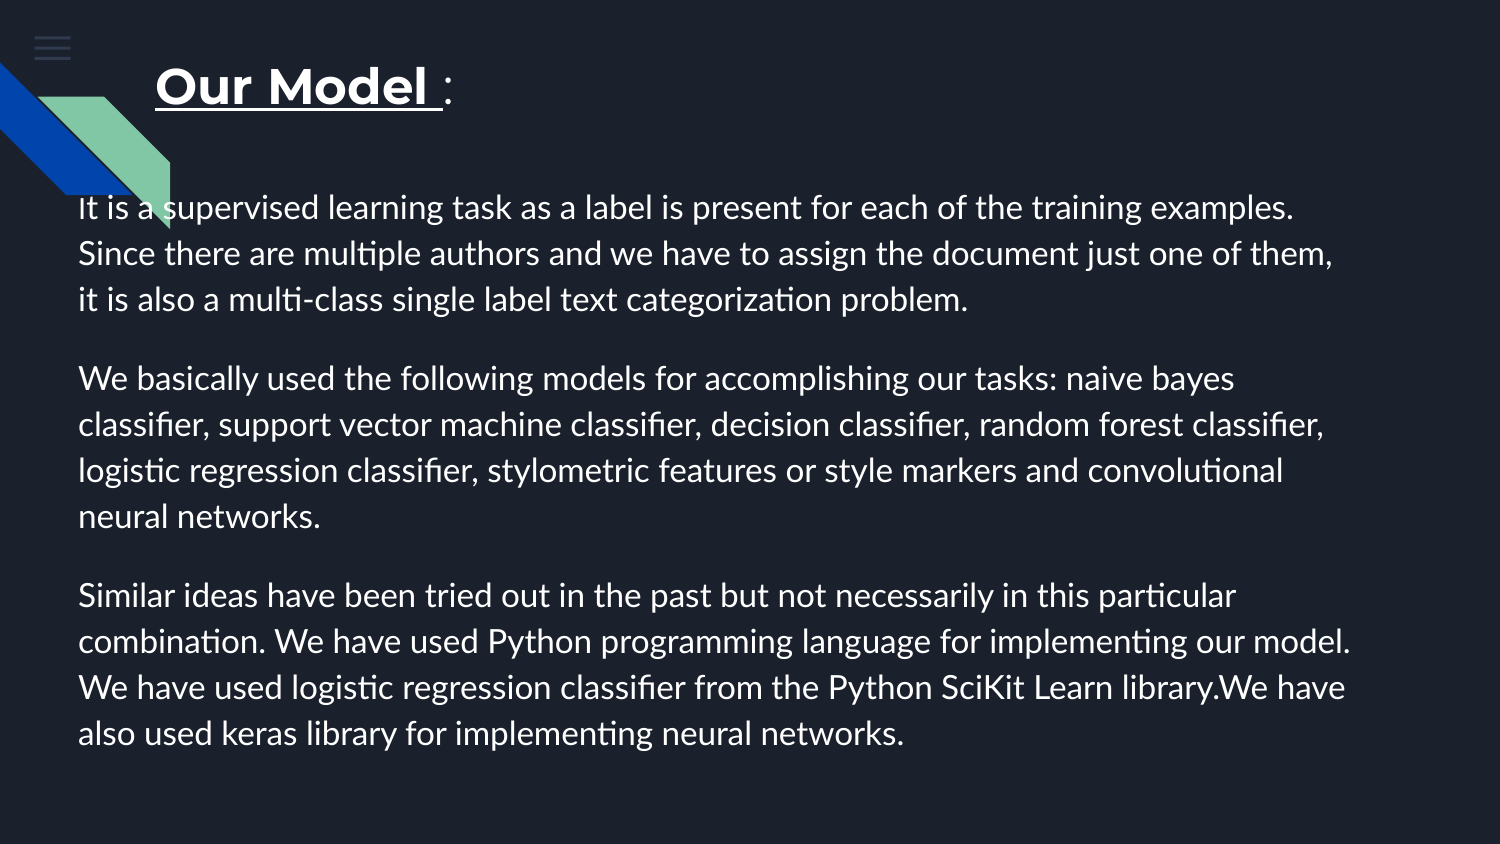

# Our Model :

It is a supervised learning task as a label is present for each of the training examples. Since there are multiple authors and we have to assign the document just one of them, it is also a multi-class single label text categorization problem.
We basically used the following models for accomplishing our tasks: naive bayes classifier, support vector machine classifier, decision classifier, random forest classifier, logistic regression classifier, stylometric features or style markers and convolutional neural networks.
Similar ideas have been tried out in the past but not necessarily in this particular combination. We have used Python programming language for implementing our model. We have used logistic regression classifier from the Python SciKit Learn library.We have also used keras library for implementing neural networks.